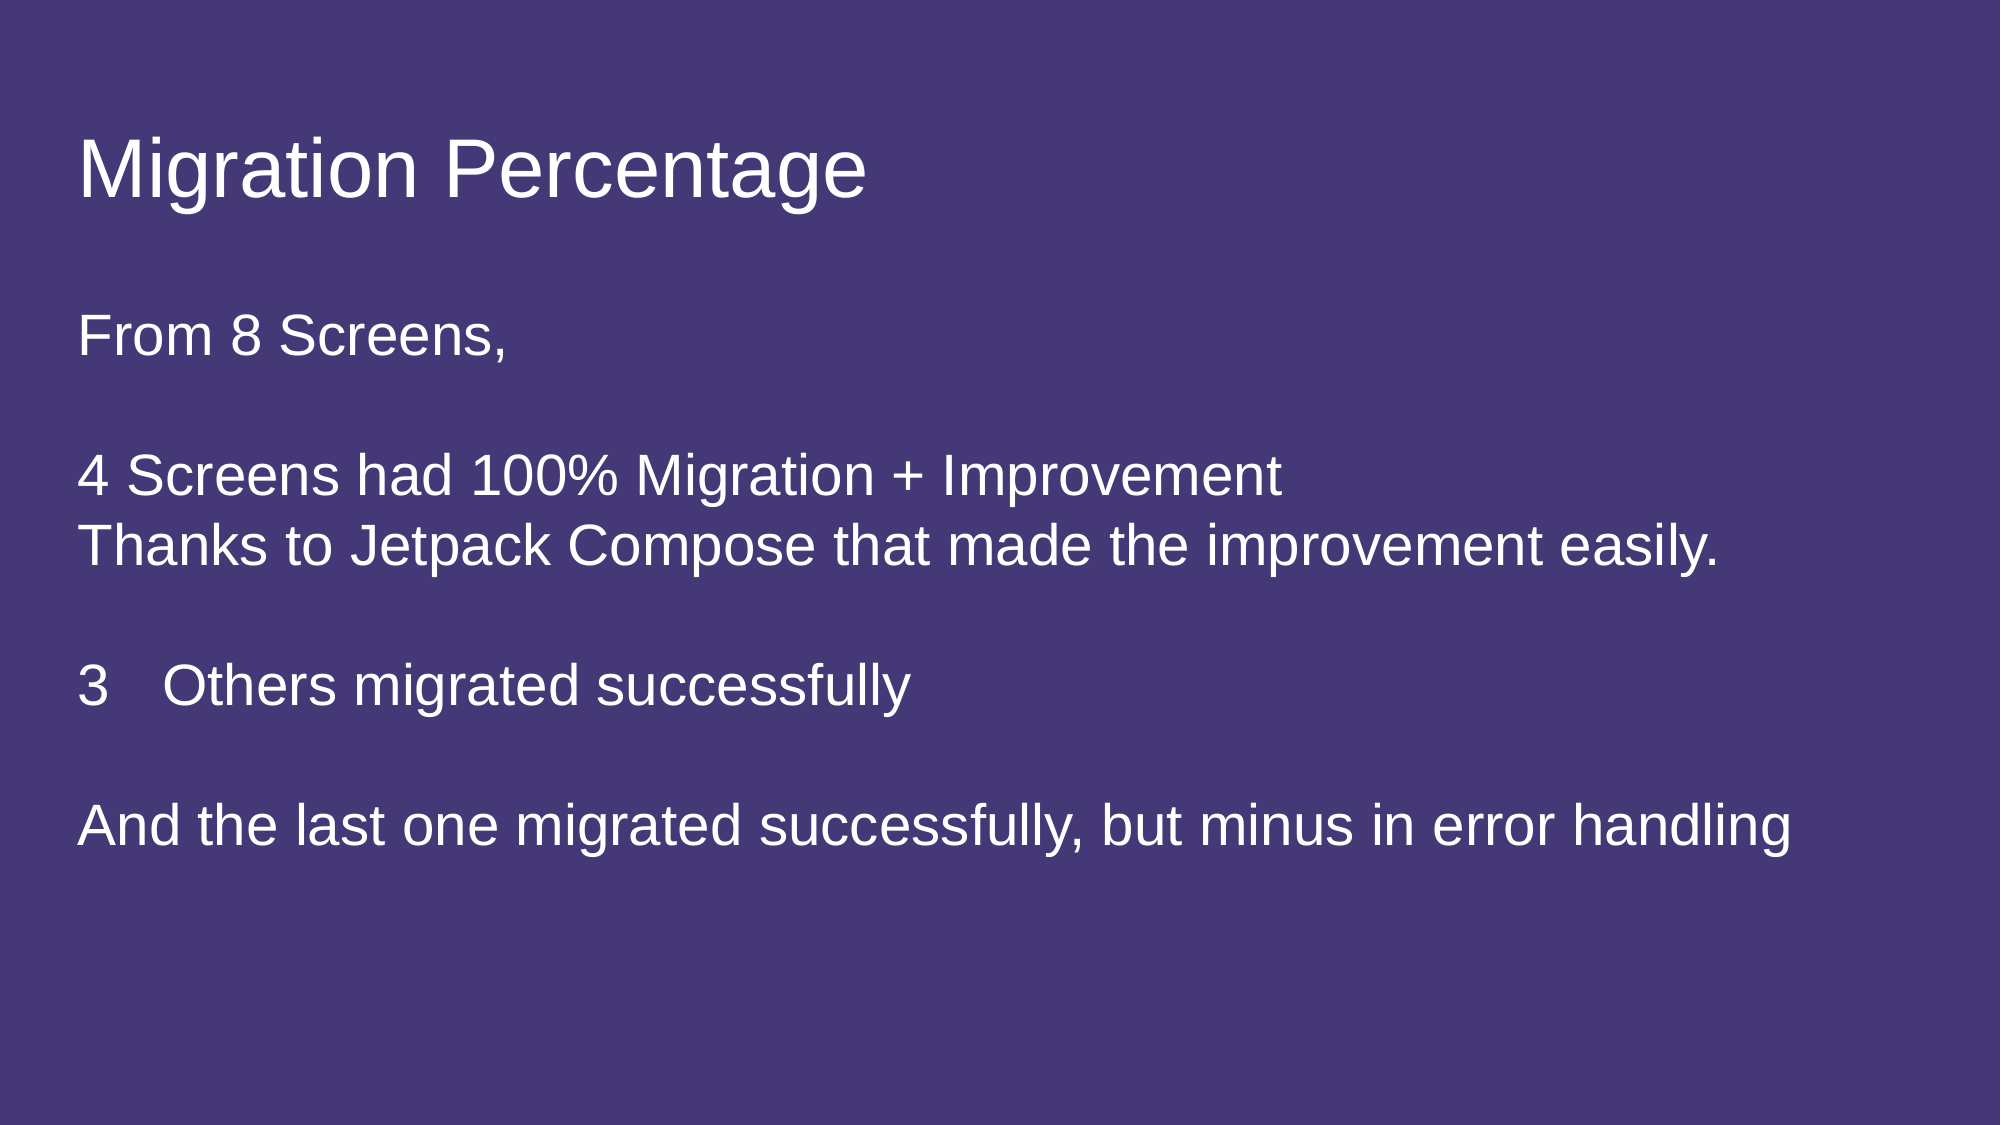

Migration Percentage
From 8 Screens,

4 Screens had 100% Migration + Improvement
Thanks to Jetpack Compose that made the improvement easily.

Others migrated successfully

And the last one migrated successfully, but minus in error handling